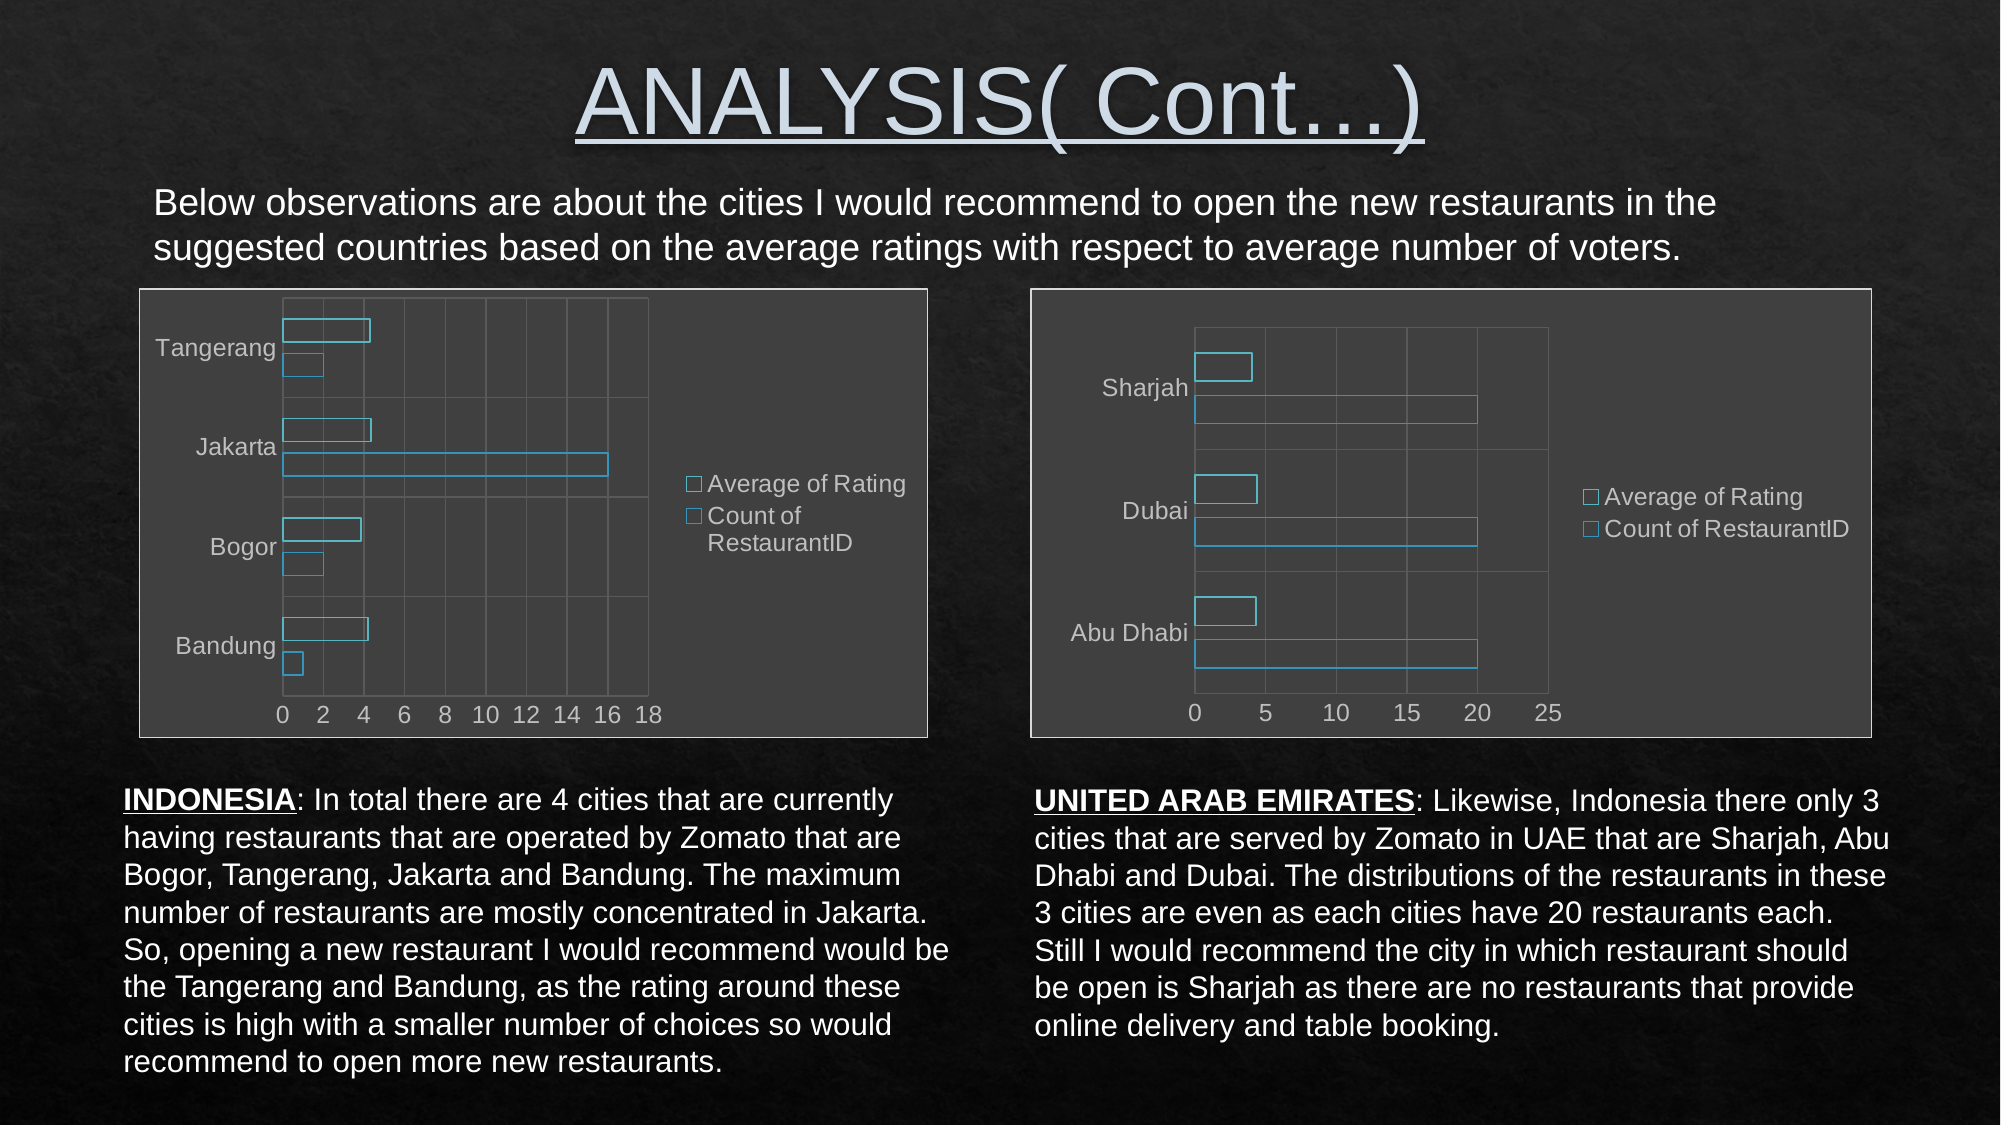

# ANALYSIS( Cont…)
Below observations are about the cities I would recommend to open the new restaurants in the suggested countries based on the average ratings with respect to average number of voters.

### Chart

| Category | Count of RestaurantID | Average of Rating |
|---|---|---|
| Bandung | 1.0 | 4.2 |
| Bogor | 2.0 | 3.85 |
| Jakarta | 16.0 | 4.35625 |
| Tangerang | 2.0 | 4.300000000000001 |

### Chart

| Category | Count of RestaurantID | Average of Rating |
|---|---|---|
| Abu Dhabi | 20.0 | 4.299999999999999 |
| Dubai | 20.0 | 4.37 |
| Sharjah | 20.0 | 4.03 |
INDONESIA: In total there are 4 cities that are currently having restaurants that are operated by Zomato that are Bogor, Tangerang, Jakarta and Bandung. The maximum number of restaurants are mostly concentrated in Jakarta. So, opening a new restaurant I would recommend would be the Tangerang and Bandung, as the rating around these cities is high with a smaller number of choices so would recommend to open more new restaurants.
UNITED ARAB EMIRATES: Likewise, Indonesia there only 3 cities that are served by Zomato in UAE that are Sharjah, Abu Dhabi and Dubai. The distributions of the restaurants in these 3 cities are even as each cities have 20 restaurants each. Still I would recommend the city in which restaurant should be open is Sharjah as there are no restaurants that provide online delivery and table booking.